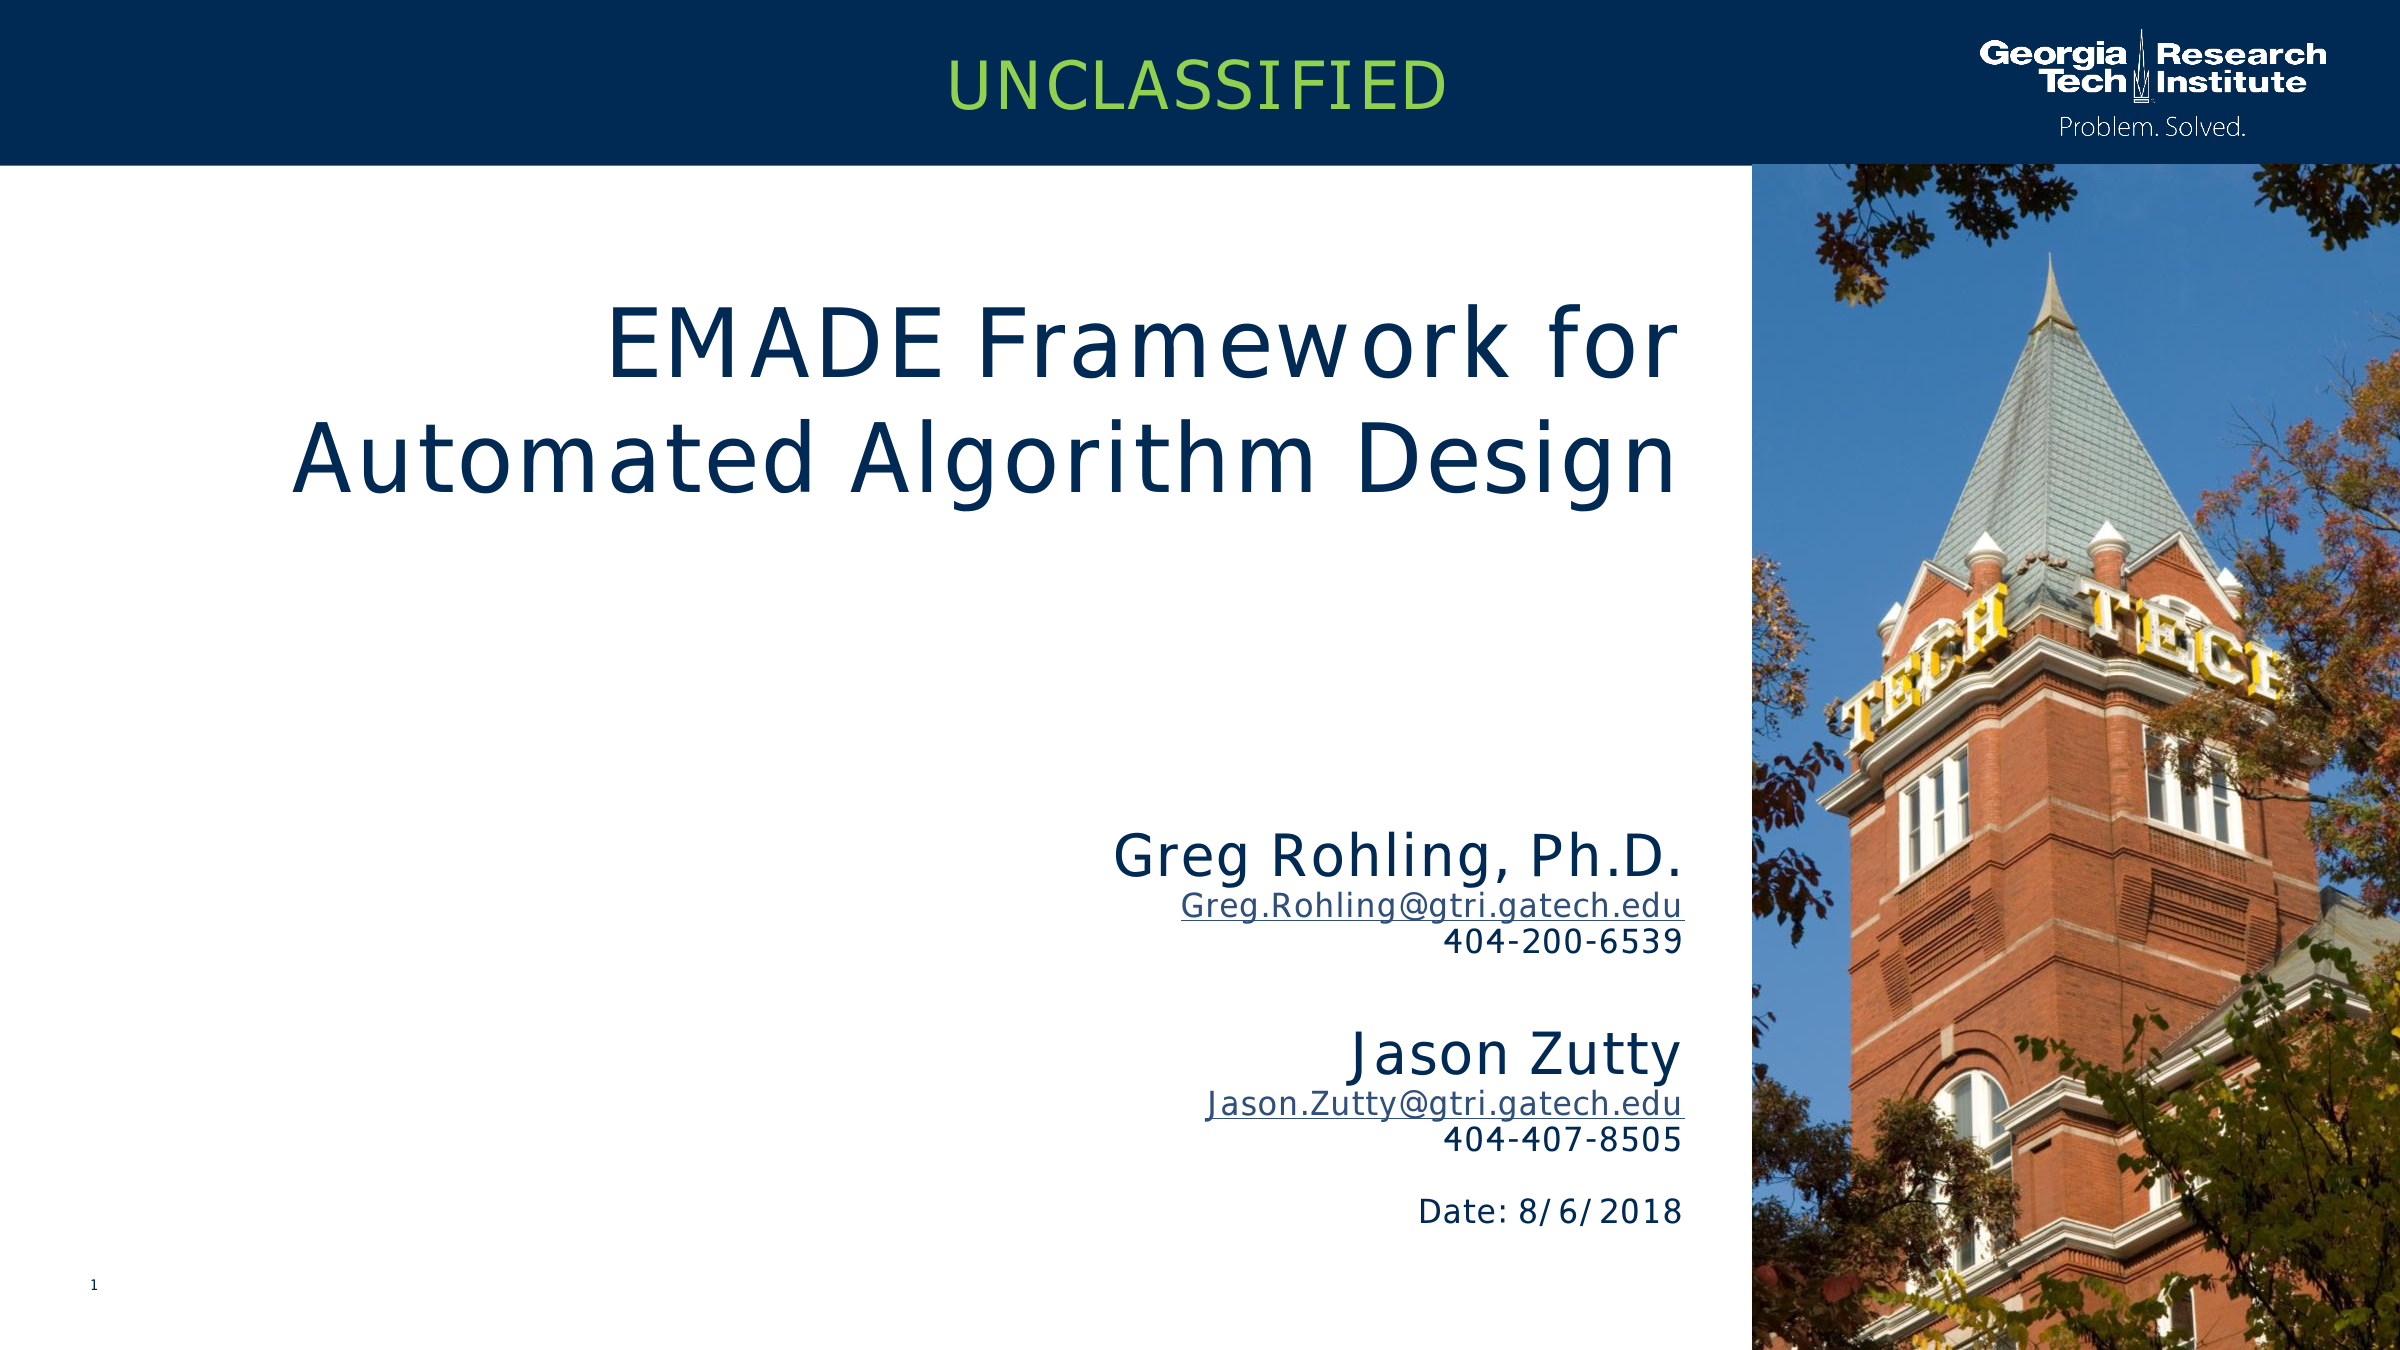

# EMADE Framework for Automated Algorithm Design
Greg Rohling, Ph.D.
Greg.Rohling@gtri.gatech.edu
404-200-6539

Jason Zutty
Jason.Zutty@gtri.gatech.edu
404-407-8505

Date: 8/6/2018